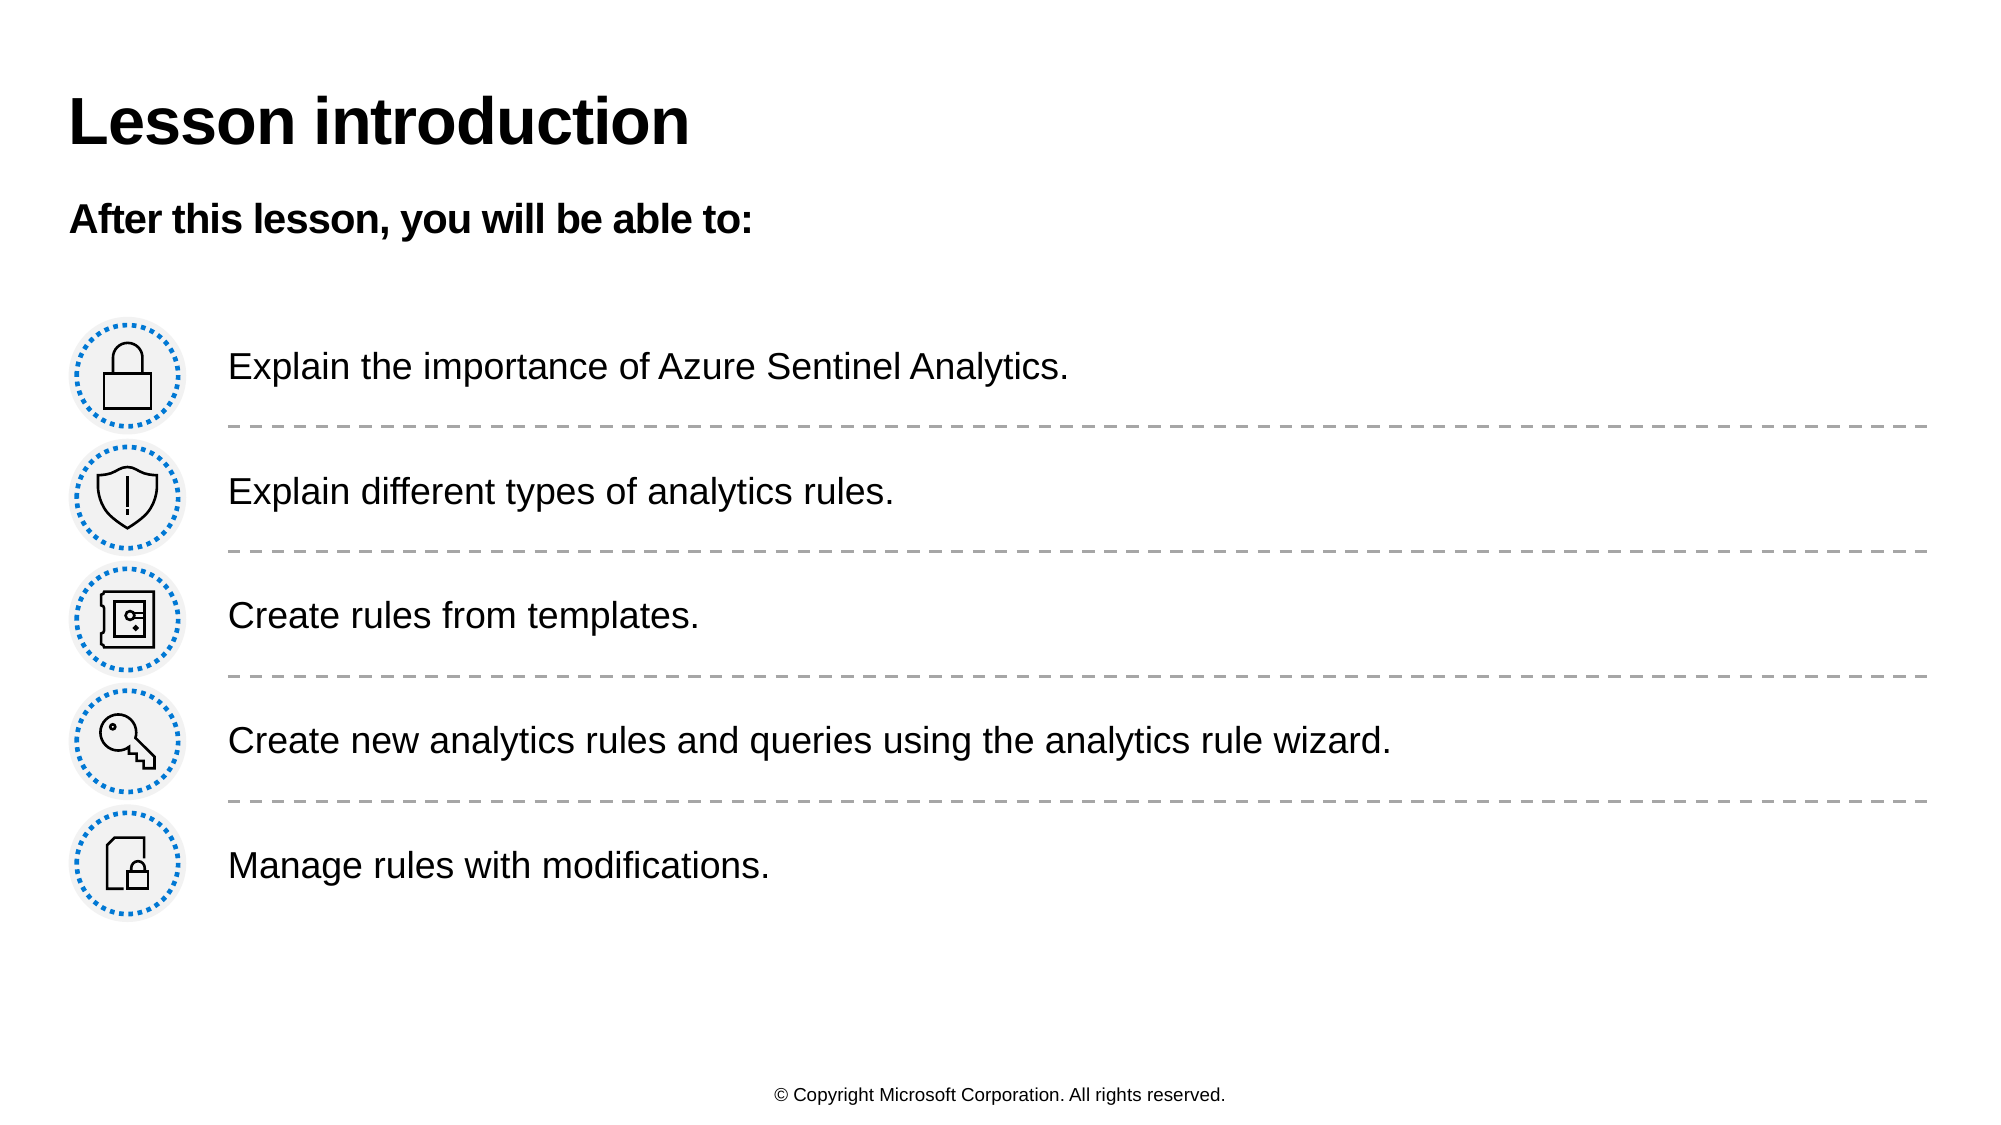

# Lesson introduction
After this lesson, you will be able to:

Explain the importance of Azure Sentinel Analytics.

Explain different types of analytics rules.

Create rules from templates.

Create new analytics rules and queries using the analytics rule wizard.

Manage rules with modifications.